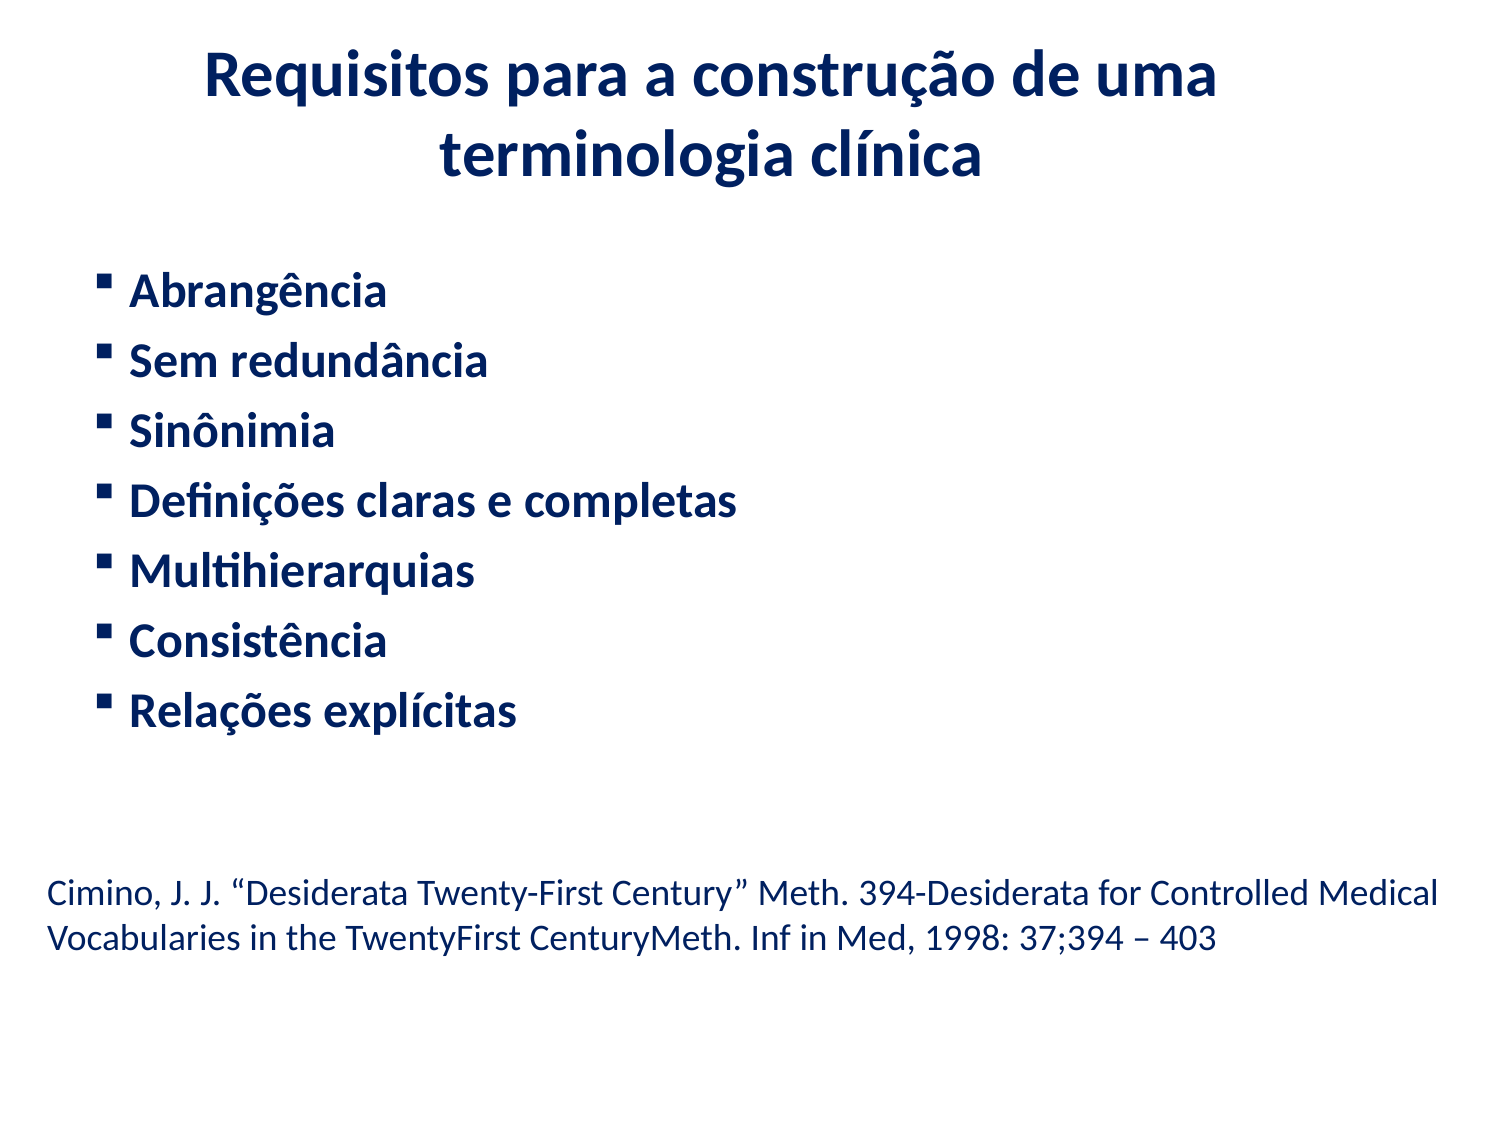

# Requisitos para a construção de uma terminologia clínica
Abrangência
Sem redundância
Sinônimia
Definições claras e completas
Multihierarquias
Consistência
Relações explícitas
Cimino, J. J. “Desiderata Twenty-First Century” Meth. 394-Desiderata for Controlled Medical Vocabularies in the TwentyFirst CenturyMeth. Inf in Med, 1998: 37;394 – 403

14.03.23
20